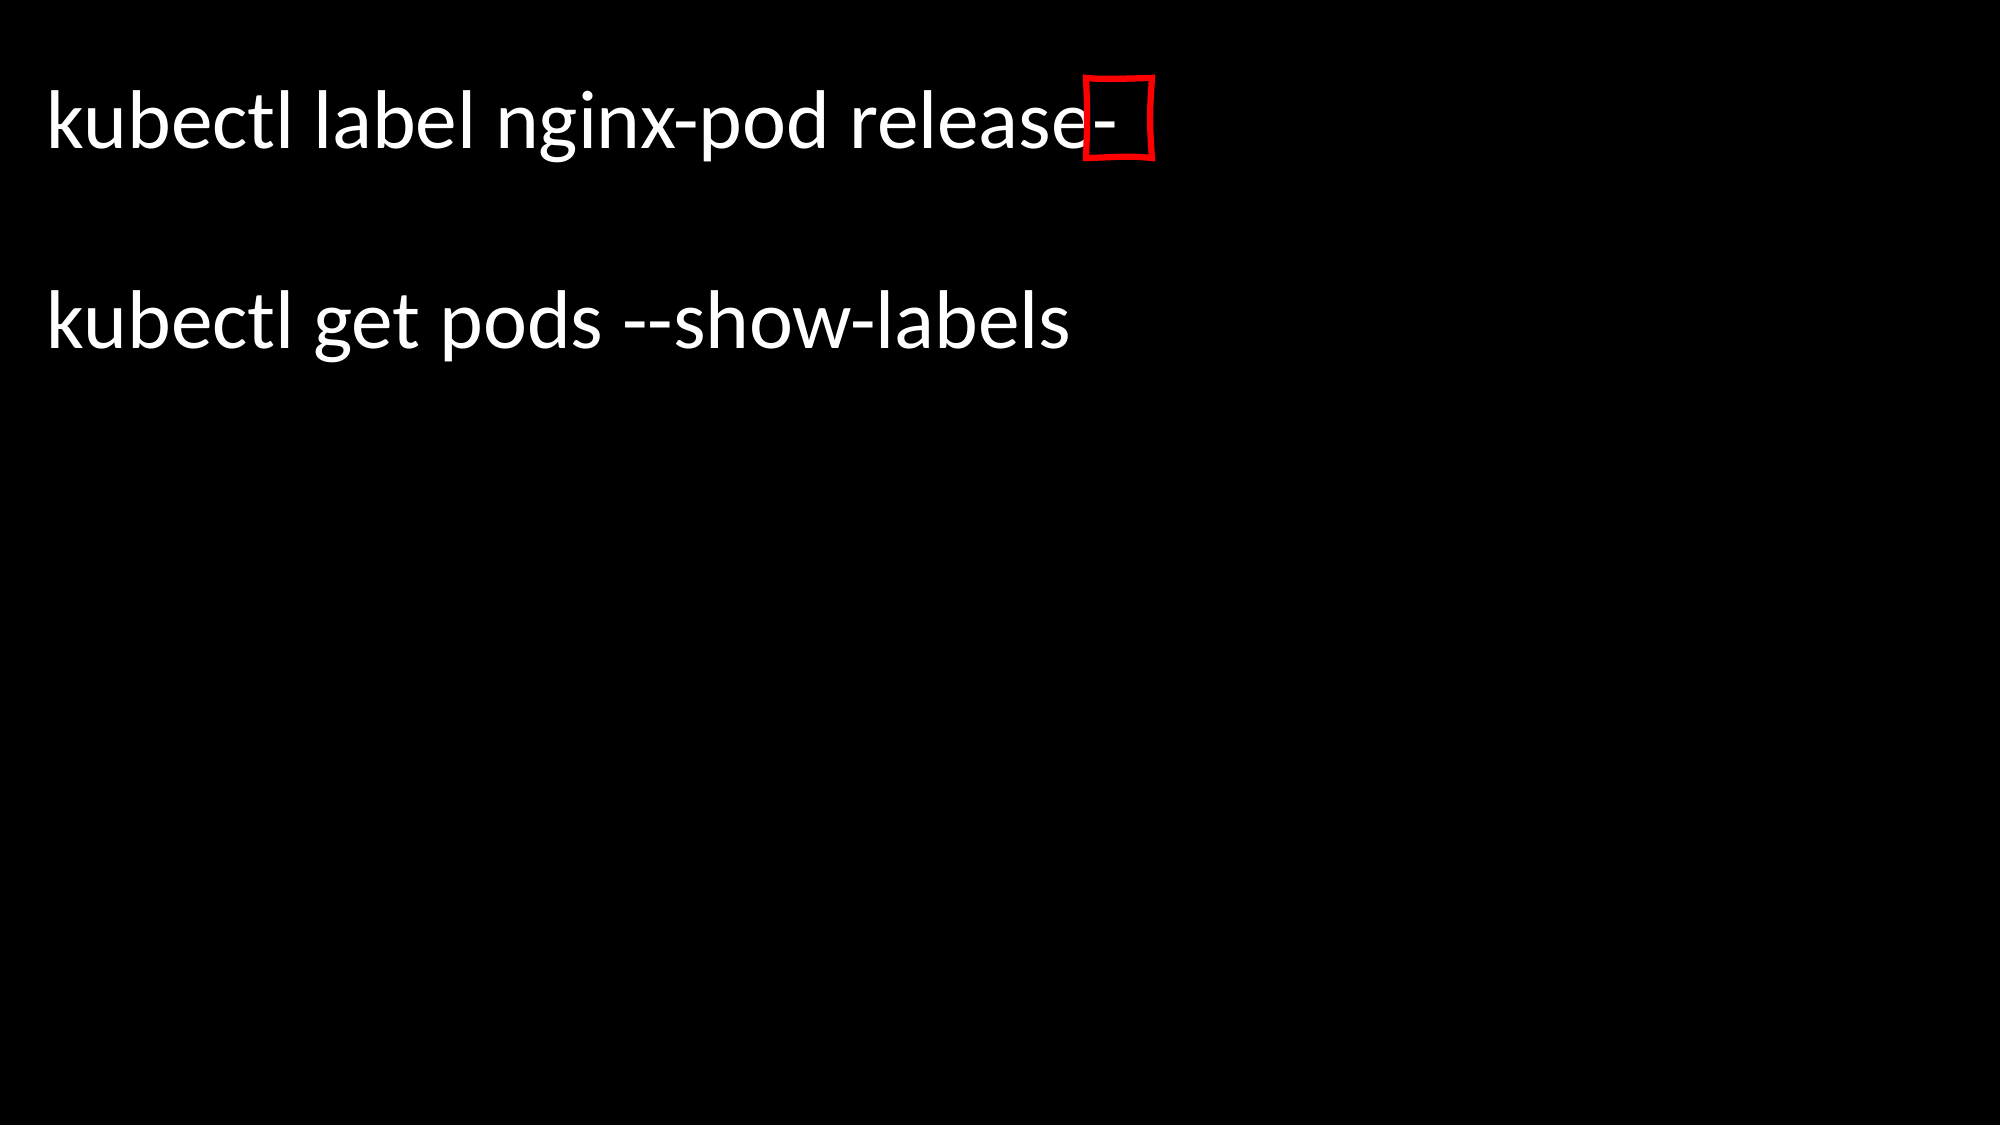

kubectl label nginx-pod release-

kubectl get pods --show-labels